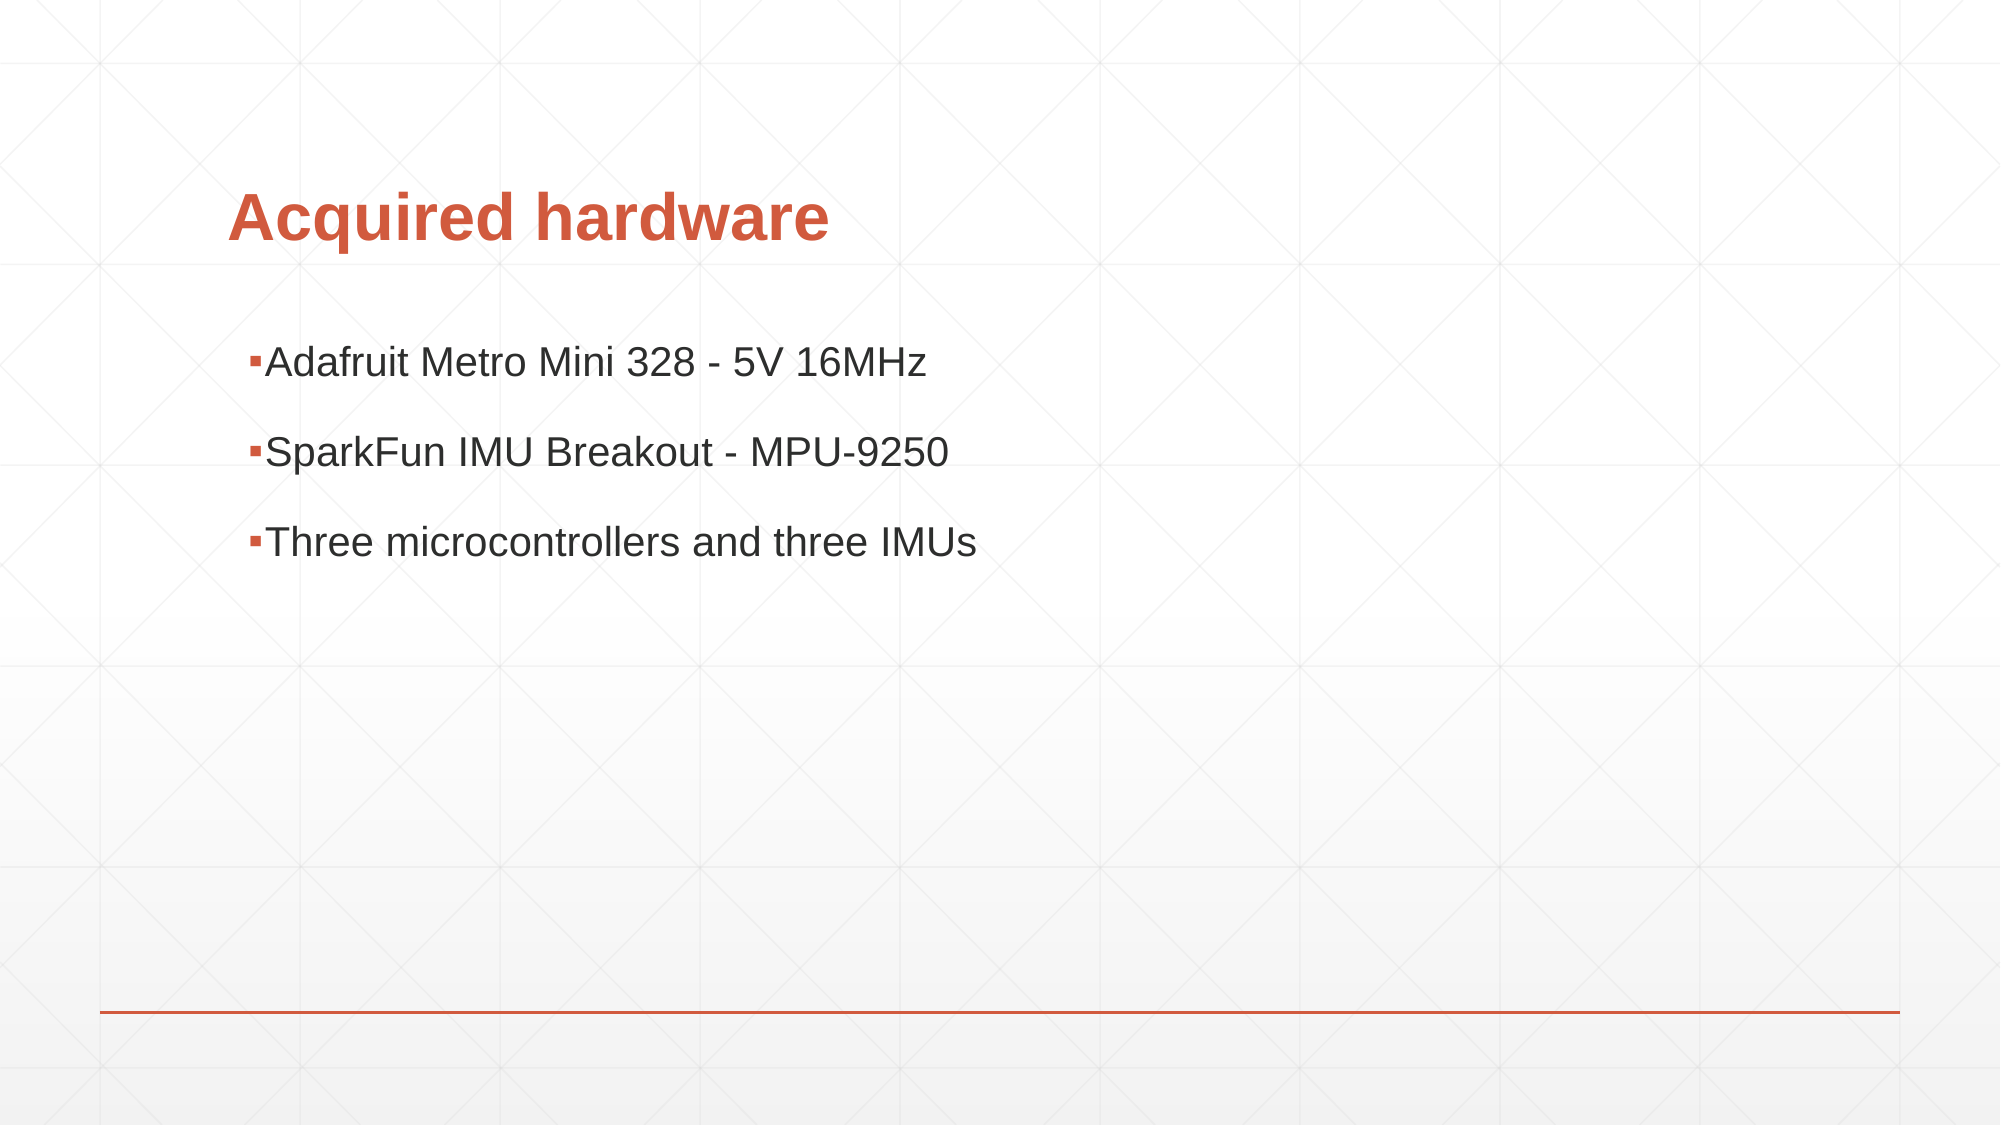

# Acquired hardware
Adafruit Metro Mini 328 - 5V 16MHz

SparkFun IMU Breakout - MPU-9250

Three microcontrollers and three IMUs